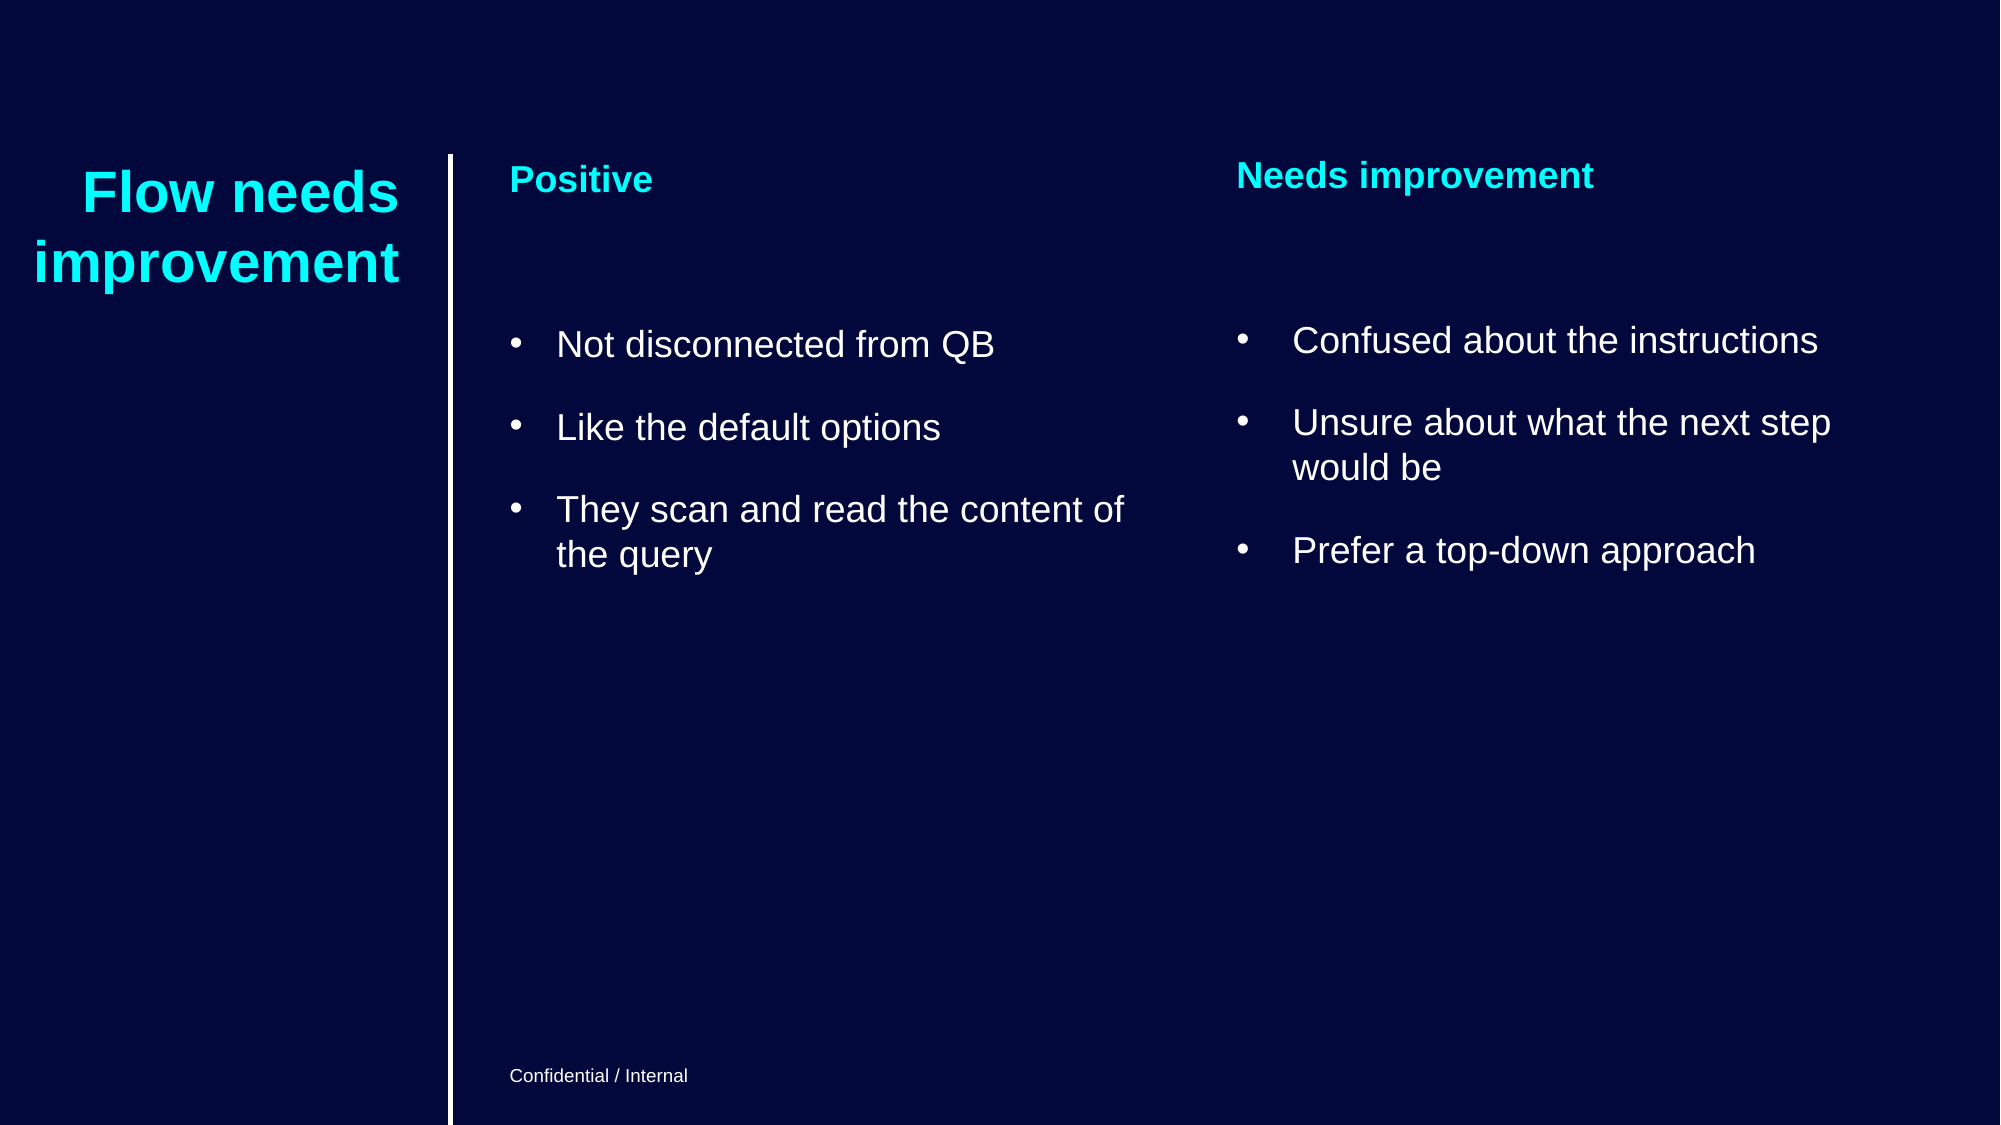

Needs improvement

Confused about the instructions
Unsure about what the next step would be
Prefer a top-down approach

Flow needs improvement
Positive

Not disconnected from QB
Like the default options
They scan and read the content of the query

Confidential / Internal